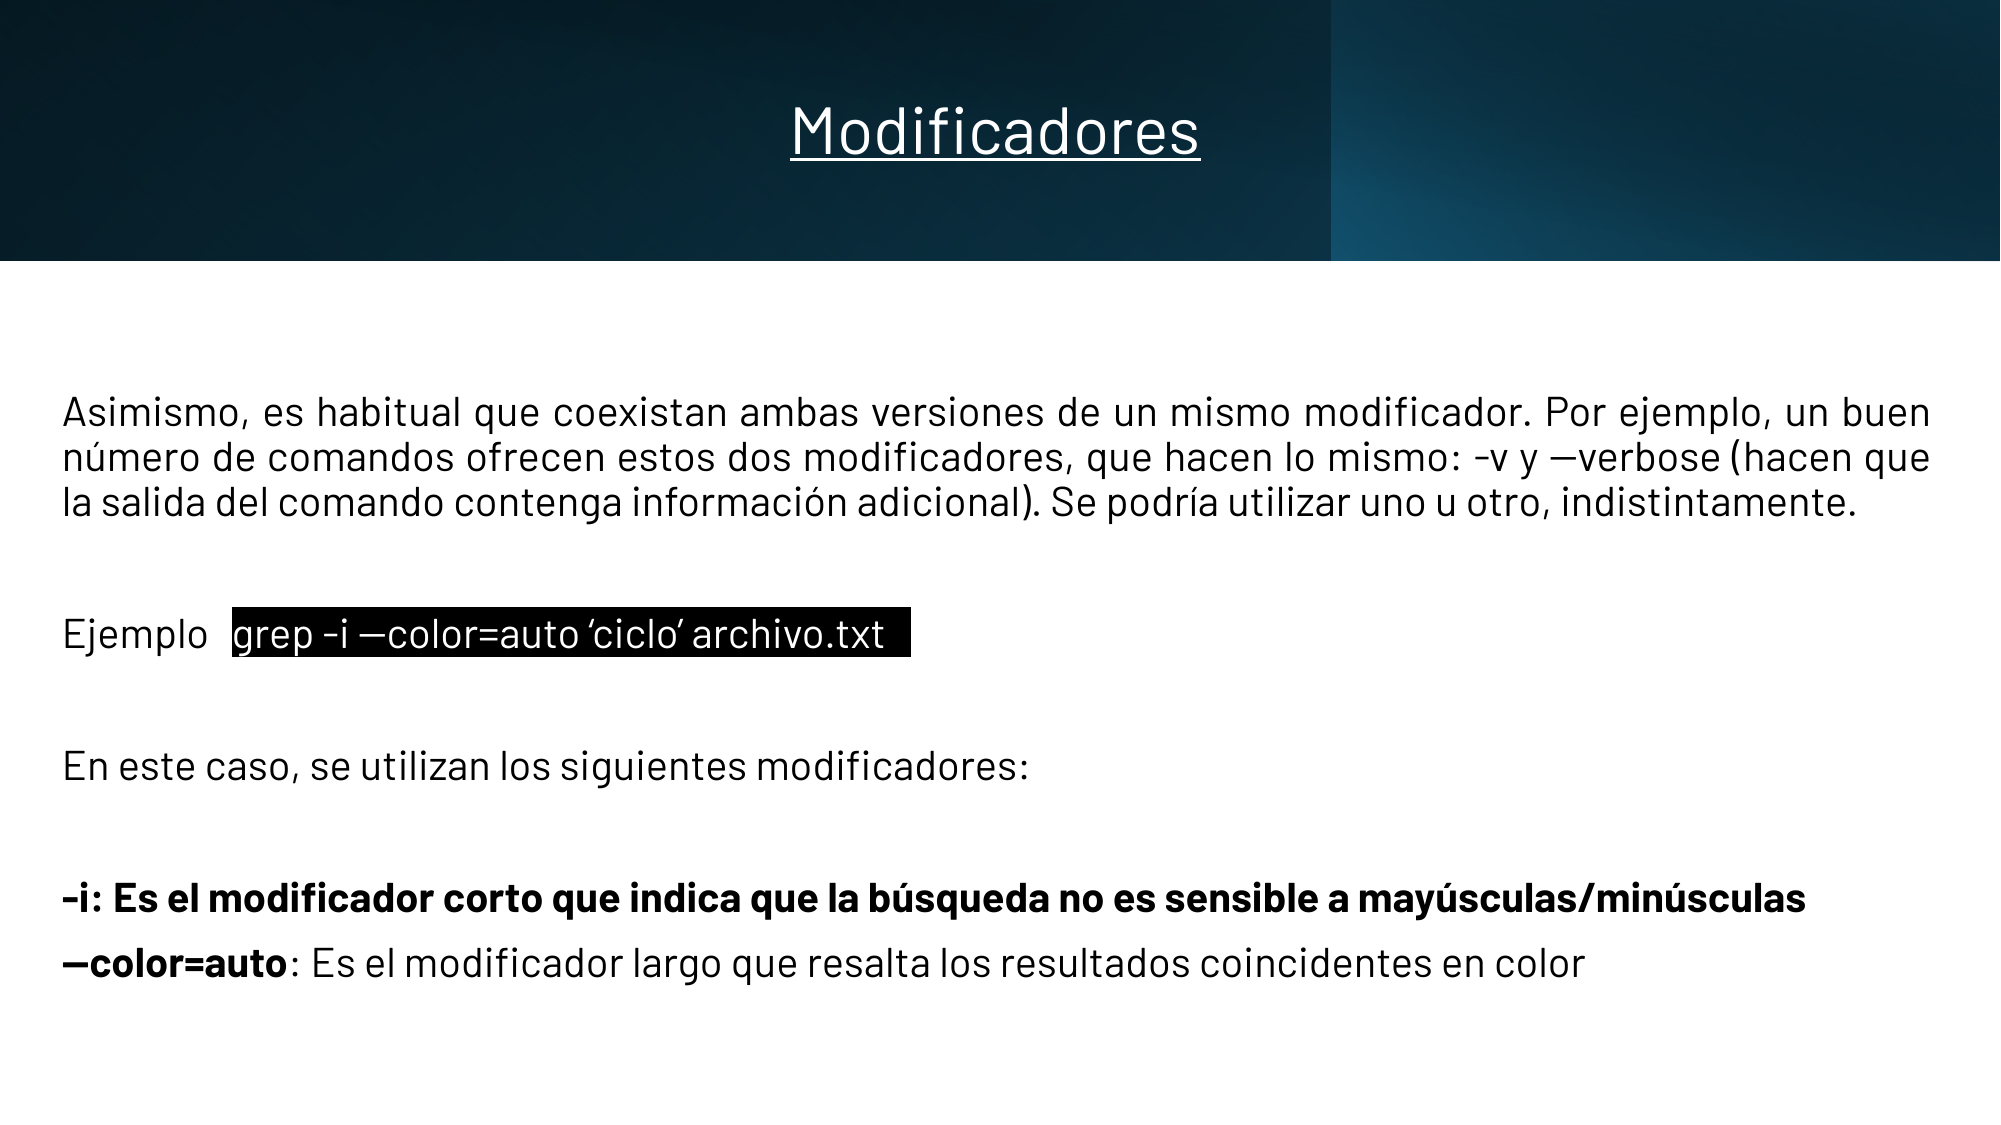

# Modificadores

Asimismo, es habitual que coexistan ambas versiones de un mismo modificador. Por ejemplo, un buen número de comandos ofrecen estos dos modificadores, que hacen lo mismo: -v y --verbose (hacen que la salida del comando contenga información adicional). Se podría utilizar uno u otro, indistintamente.

Ejemplo: grep -i --color=auto ‘ciclo’ archivo.txt

En este caso, se utilizan los siguientes modificadores:

-i: Es el modificador corto que indica que la búsqueda no es sensible a mayúsculas/minúsculas
--color=auto: Es el modificador largo que resalta los resultados coincidentes en color